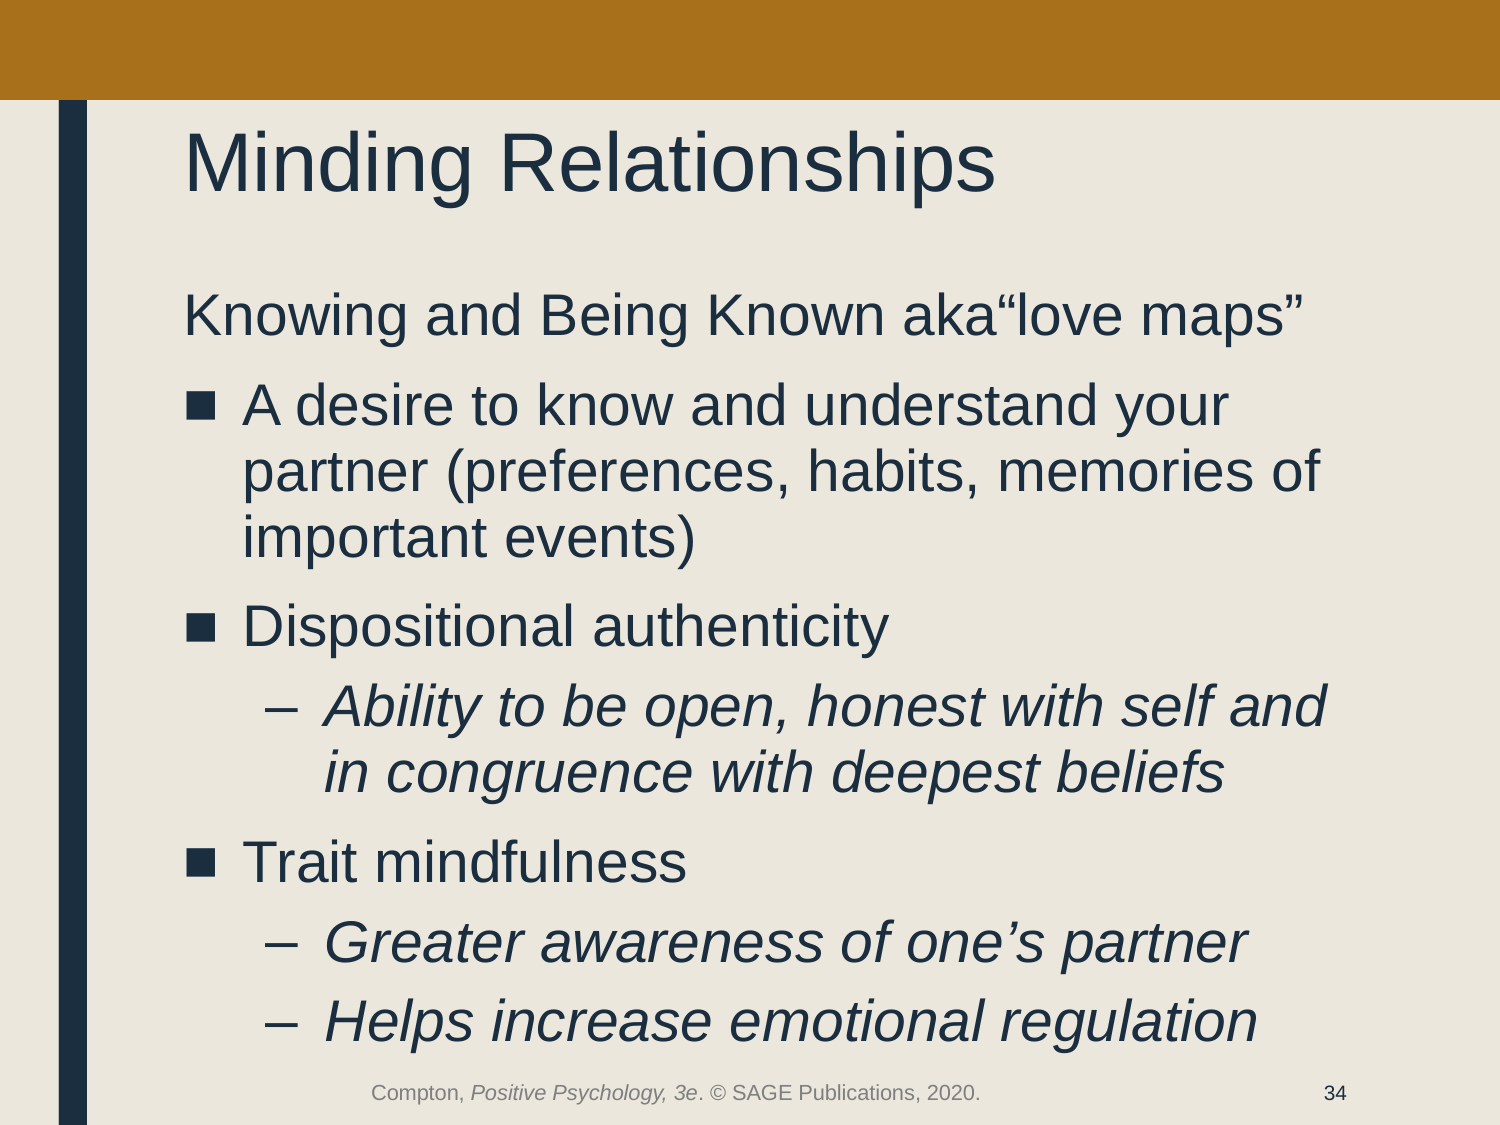

# Minding Relationships
Knowing and Being Known aka“love maps”
A desire to know and understand your partner (preferences, habits, memories of important events)
Dispositional authenticity
Ability to be open, honest with self and in congruence with deepest beliefs
Trait mindfulness
Greater awareness of one’s partner
Helps increase emotional regulation

Compton, Positive Psychology, 3e. © SAGE Publications, 2020.
34